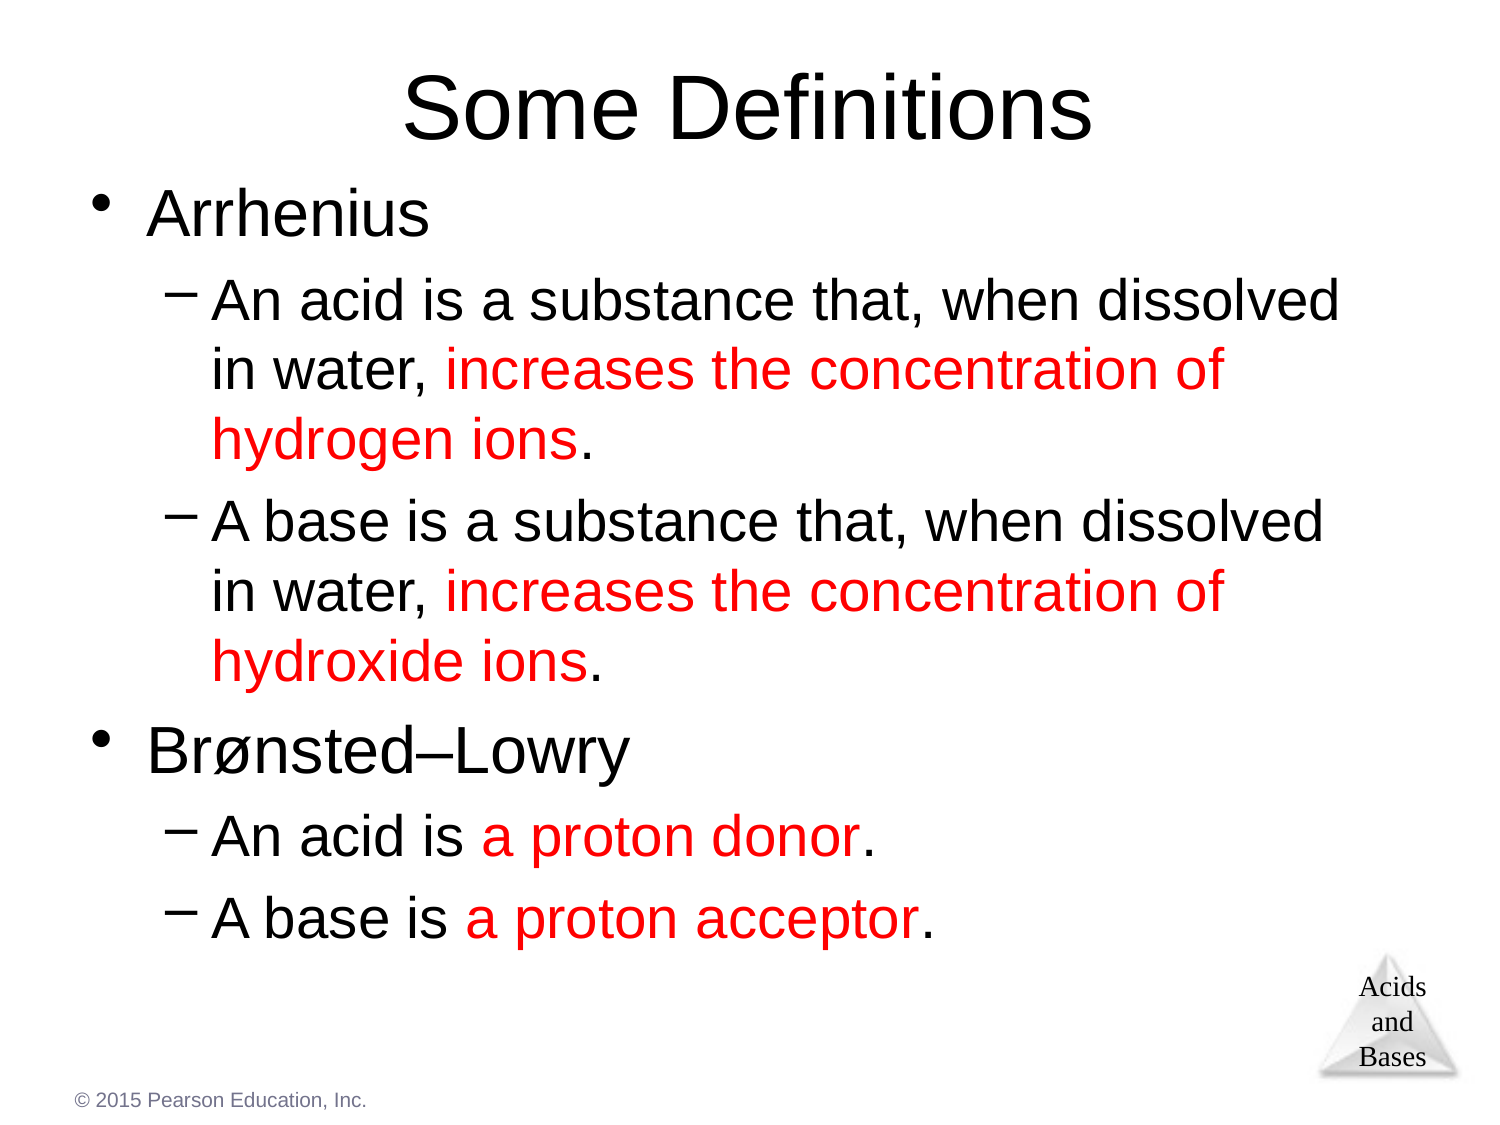

# Some Definitions
Arrhenius
An acid is a substance that, when dissolved in water, increases the concentration of hydrogen ions.
A base is a substance that, when dissolved in water, increases the concentration of hydroxide ions.
Brønsted–Lowry
An acid is a proton donor.
A base is a proton acceptor.